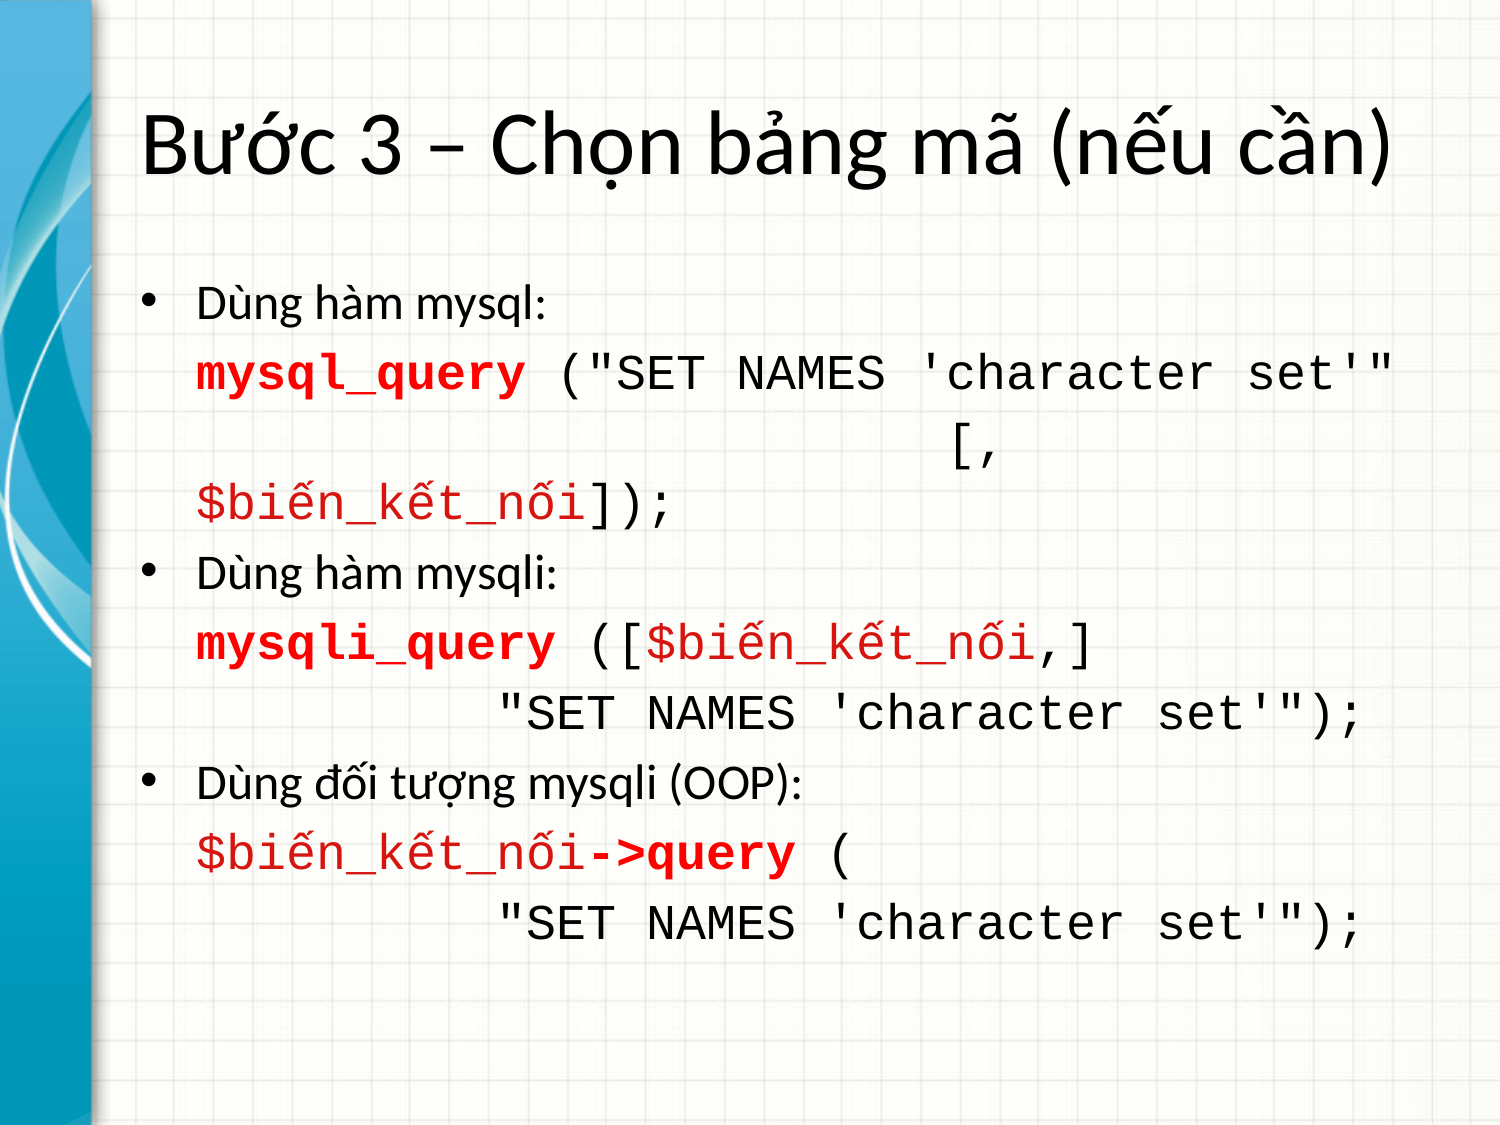

# Bước 3 – Chọn bảng mã (nếu cần)
Dùng hàm mysql:
	mysql_query ("SET NAMES 'character set'"
						[,$biến_kết_nối]);
Dùng hàm mysqli:
	mysqli_query ([$biến_kết_nối,]
			"SET NAMES 'character set'");
Dùng đối tượng mysqli (OOP):
	$biến_kết_nối->query (
			"SET NAMES 'character set'");